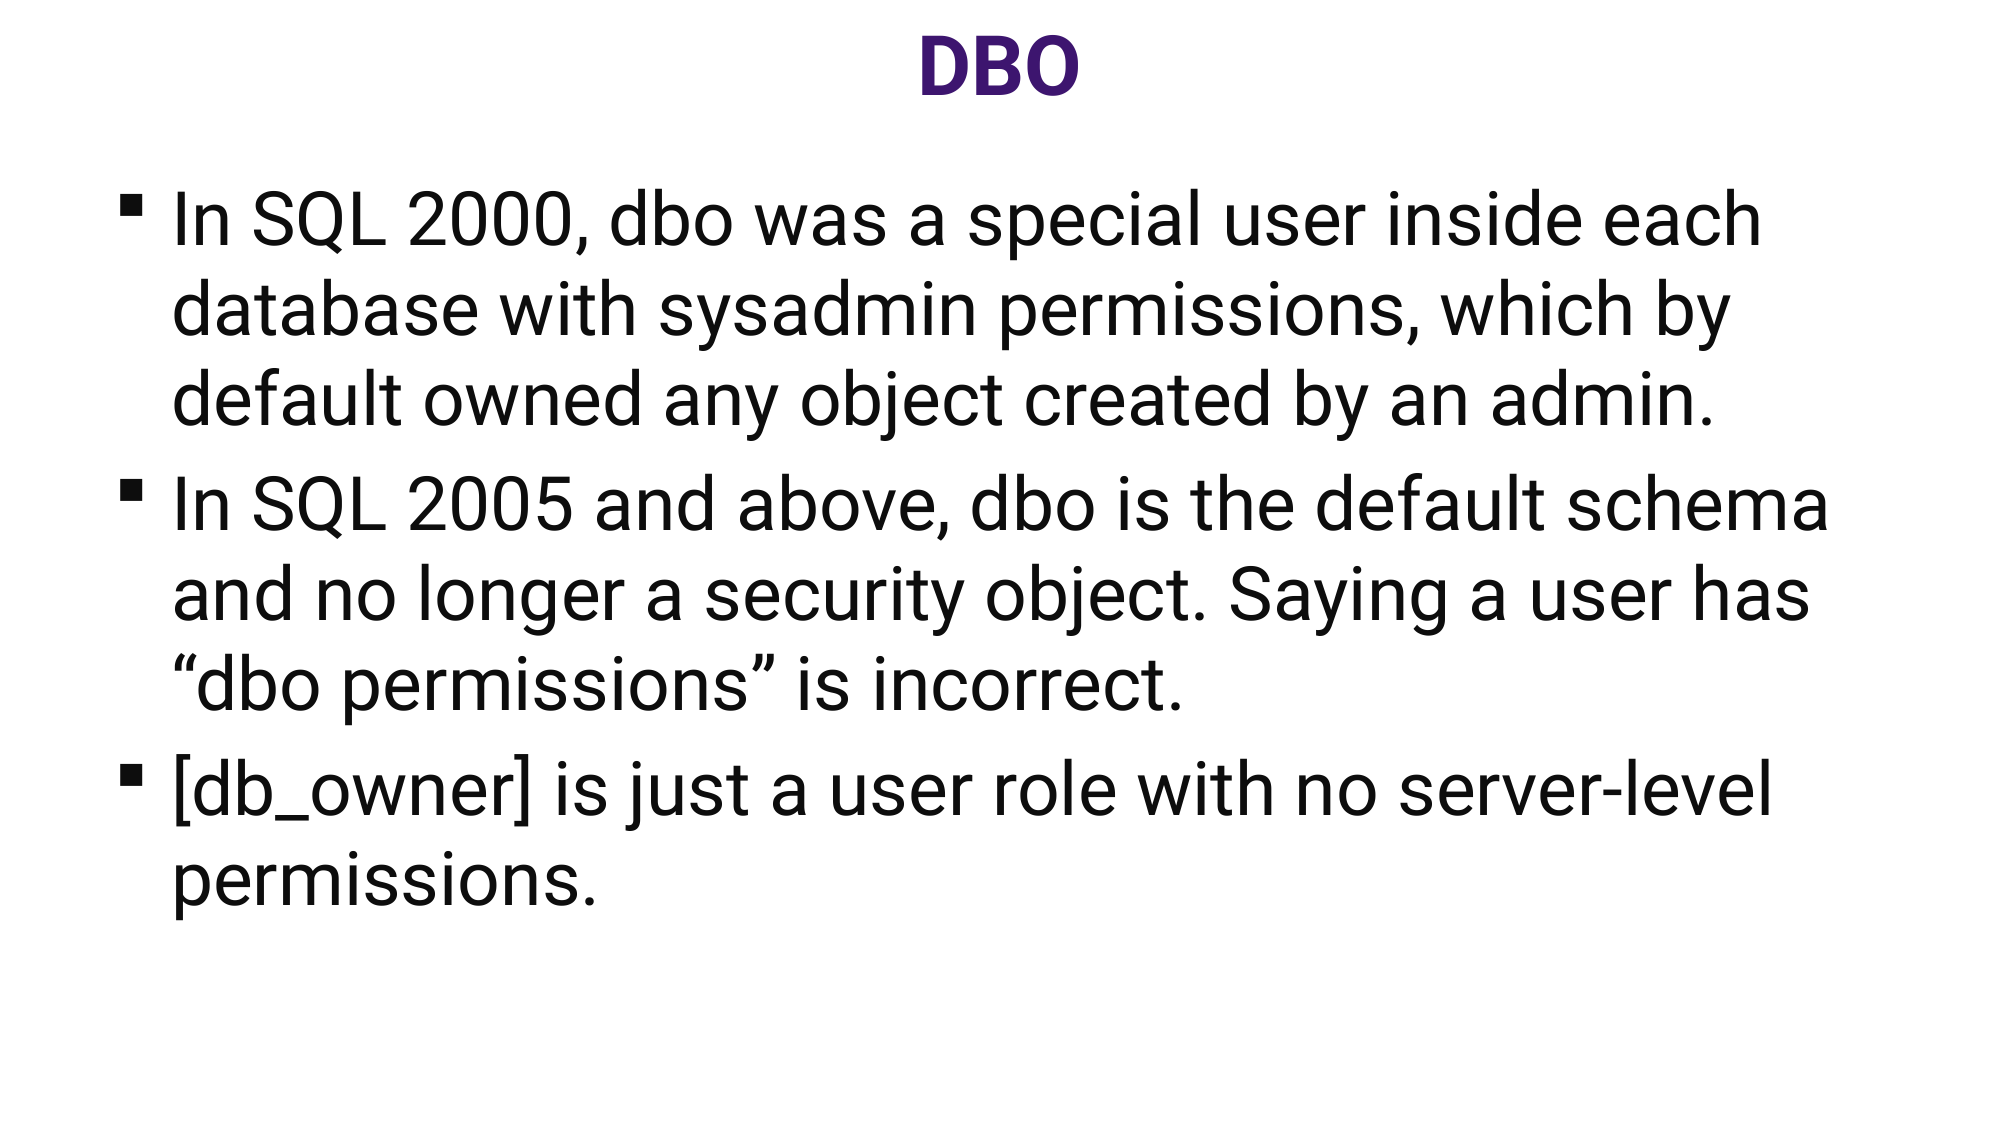

# dbo
In SQL 2000, dbo was a special user inside each database with sysadmin permissions, which by default owned any object created by an admin.
In SQL 2005 and above, dbo is the default schema and no longer a security object. Saying a user has “dbo permissions” is incorrect.
[db_owner] is just a user role with no server-level permissions.